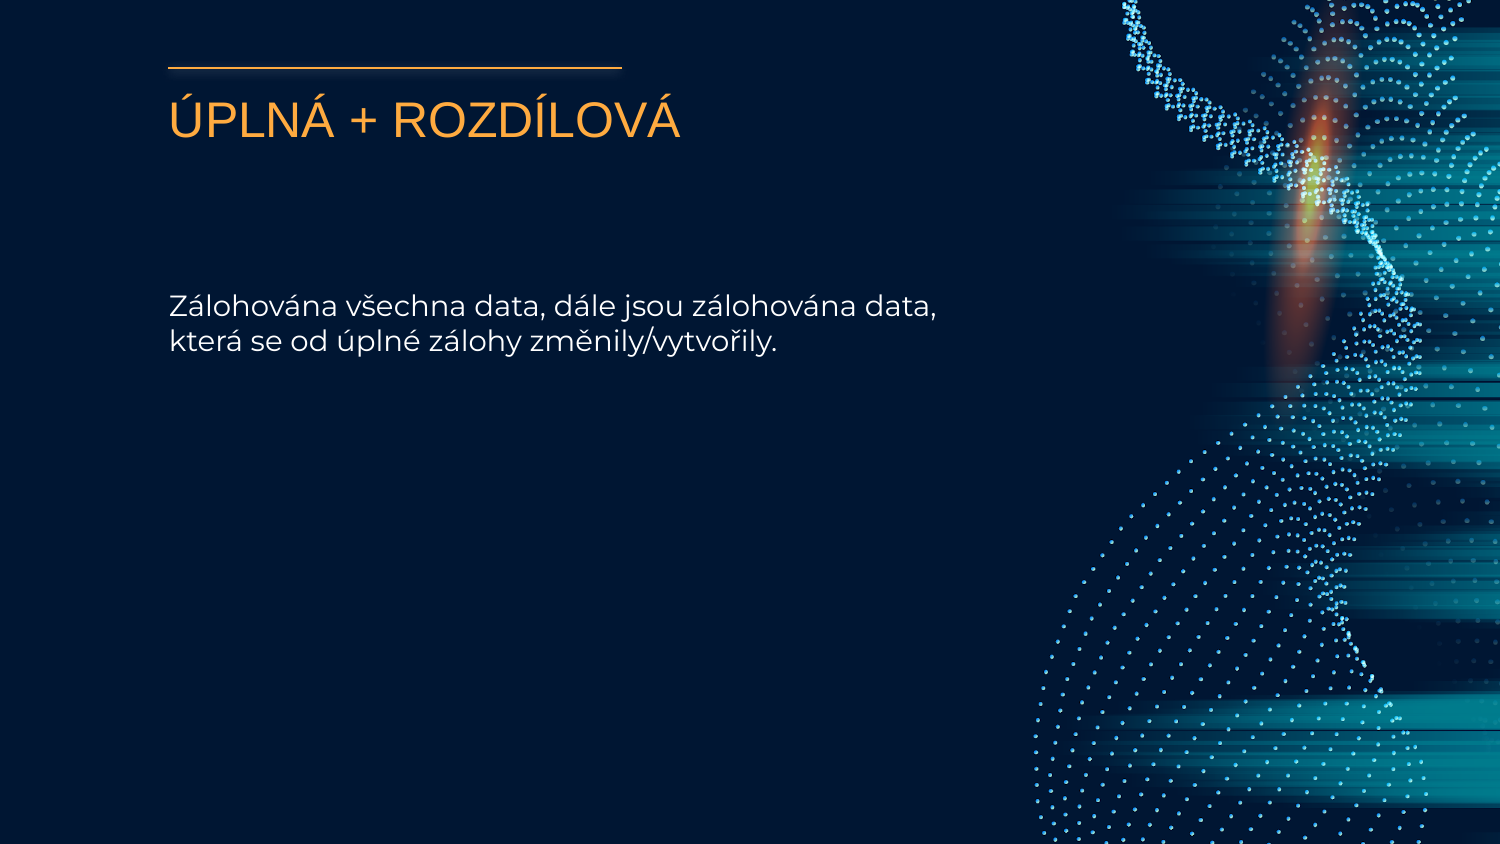

# ÚPLNÁ + ROZDÍLOVÁ
Zálohována všechna data, dále jsou zálohována data, která se od úplné zálohy změnily/vytvořily.